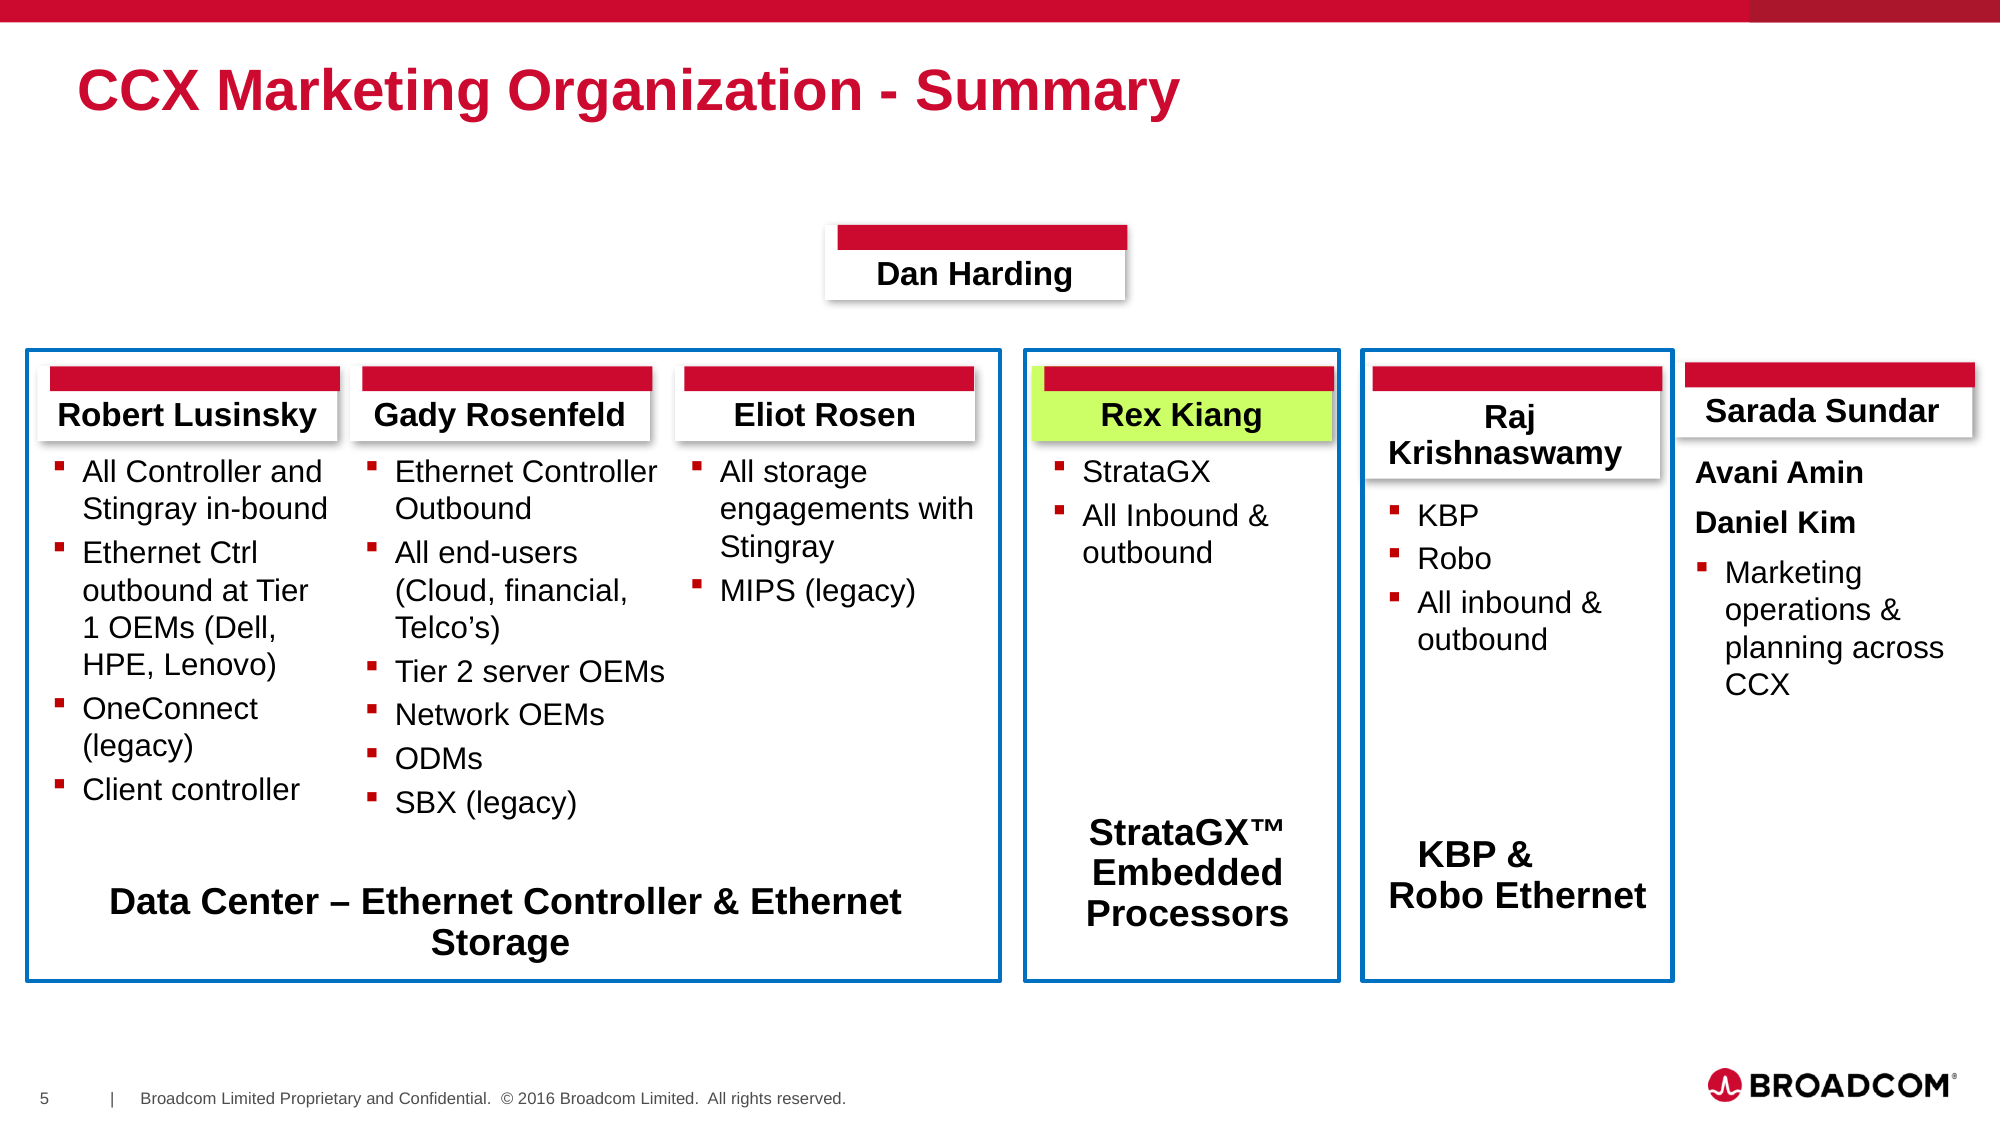

# CCX Marketing Organization - Summary
Dan Harding

Sarada Sundar

Robert Lusinsky

Gady Rosenfeld

Eliot Rosen

Rex Kiang

Raj Krishnaswamy

All Controller and Stingray in-bound
Ethernet Ctrl outbound at Tier 1 OEMs (Dell, HPE, Lenovo)
OneConnect (legacy)
Client controller
Ethernet Controller Outbound
All end-users (Cloud, financial, Telco’s)
Tier 2 server OEMs
Network OEMs
ODMs
SBX (legacy)
All storage engagements with Stingray
MIPS (legacy)
StrataGX
All Inbound & outbound
Avani Amin
Daniel Kim
Marketing operations & planning across CCX
KBP
Robo
All inbound & outbound
StrataGX™ Embedded Processors
KBP &         Robo Ethernet
Data Center – Ethernet Controller & Ethernet Storage